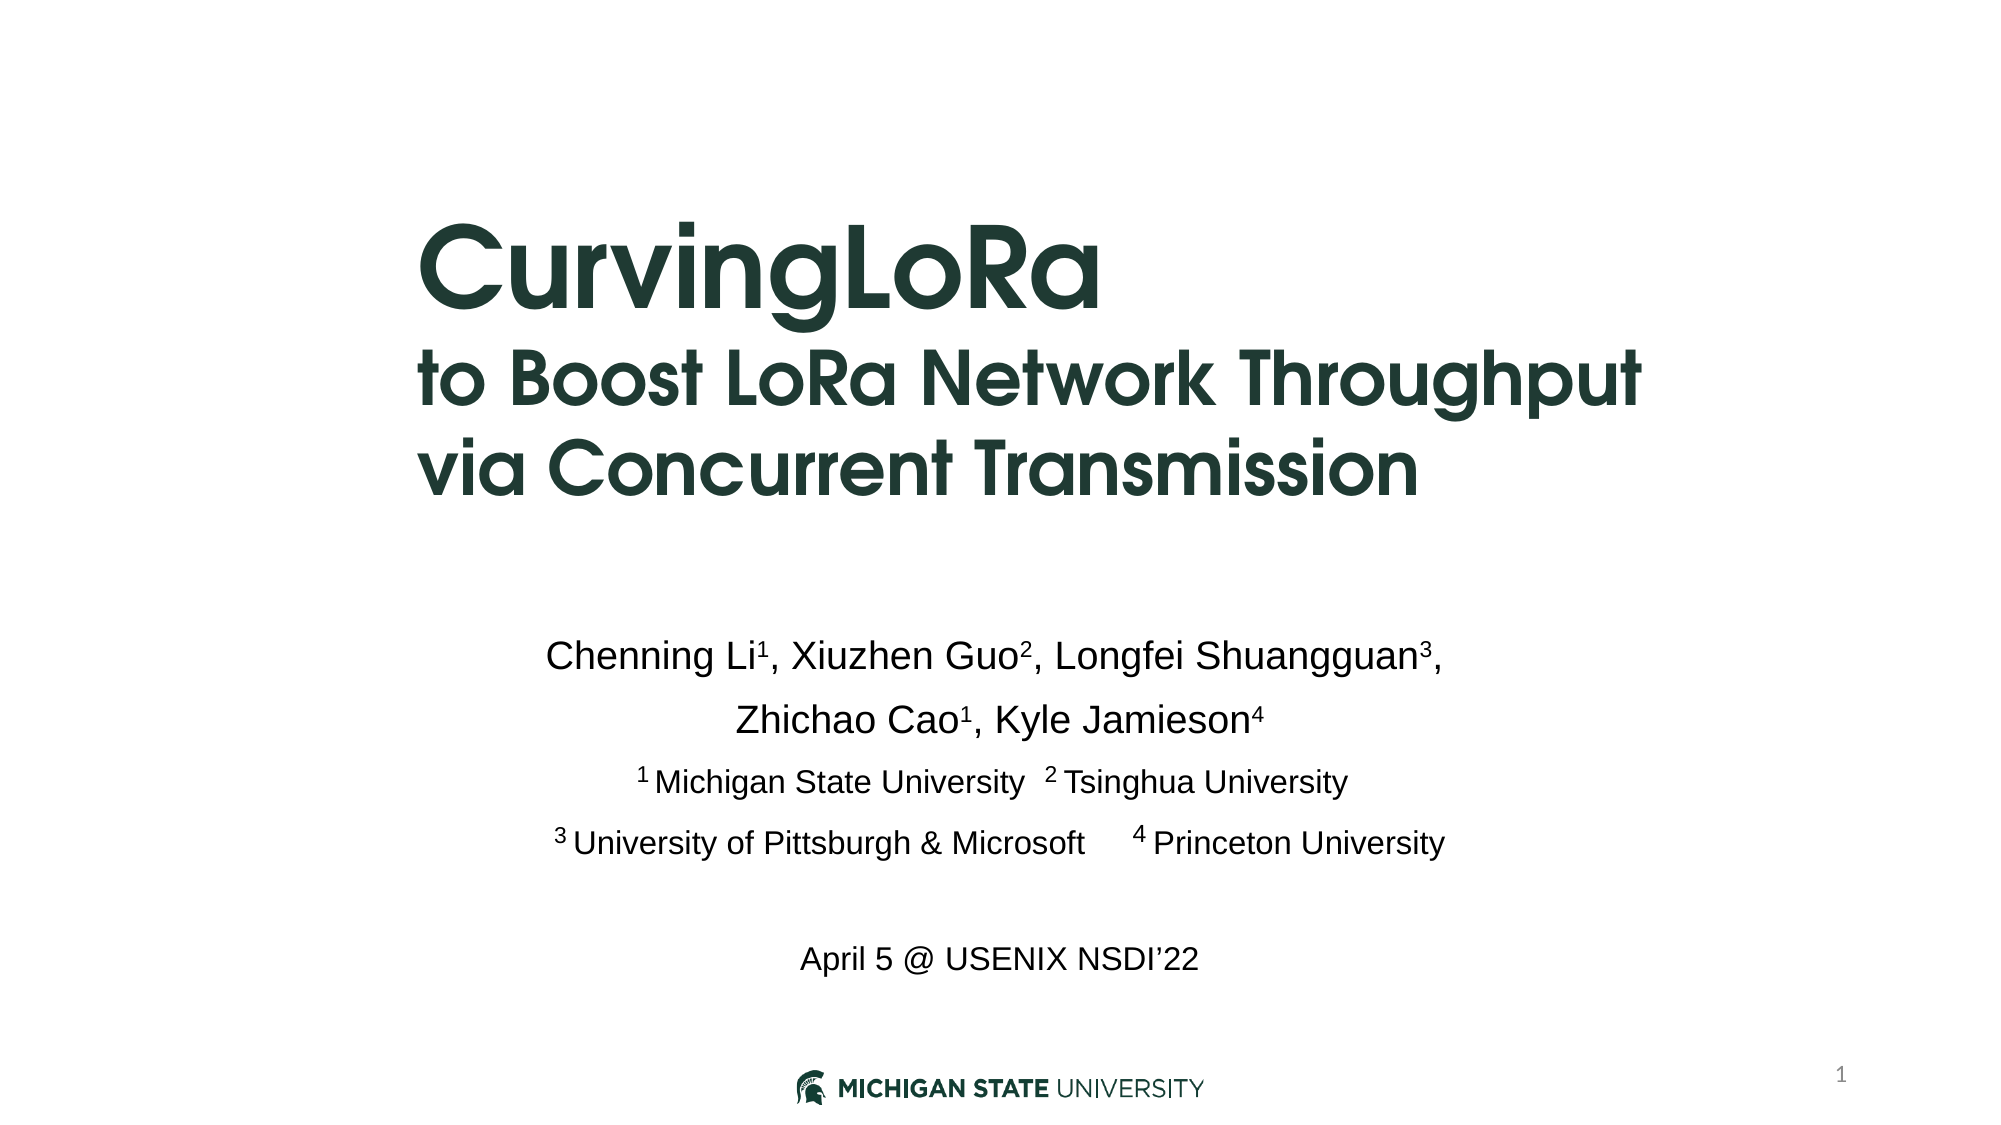

# CurvingLoRa to Boost LoRa Network Throughput via Concurrent Transmission
Chenning Li1, Xiuzhen Guo2, Longfei Shuangguan3,
Zhichao Cao1, Kyle Jamieson4
1 Michigan State University  2 Tsinghua University
3 University of Pittsburgh & Microsoft     4 Princeton University

April 5 @ USENIX NSDI’22
1